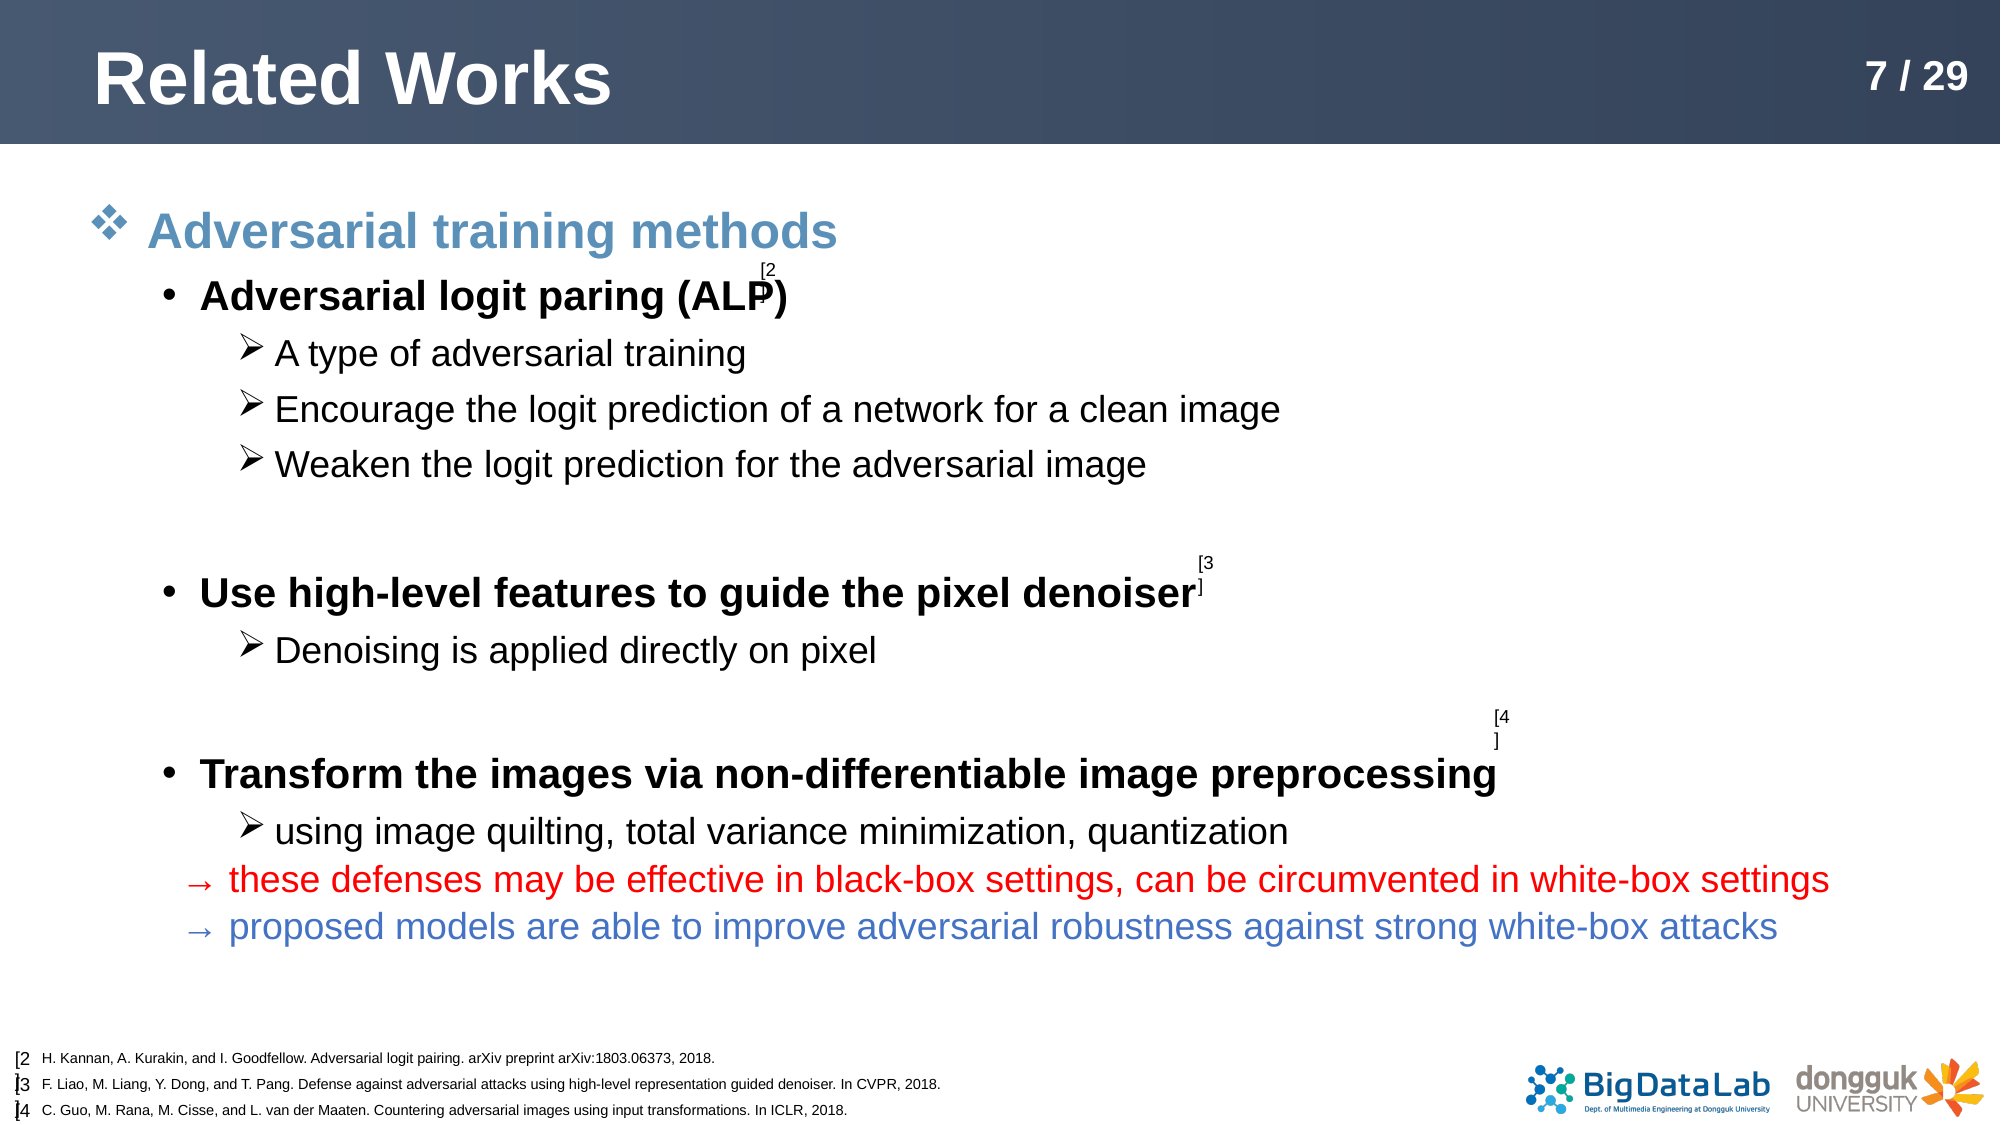

# Related Works
7 / 29
 Adversarial training methods
Adversarial logit paring (ALP)
A type of adversarial training
Encourage the logit prediction of a network for a clean image
Weaken the logit prediction for the adversarial image

Use high-level features to guide the pixel denoiser
Denoising is applied directly on pixel

Transform the images via non-differentiable image preprocessing
using image quilting, total variance minimization, quantization

[2]
[3]
[4]
→ these defenses may be effective in black-box settings, can be circumvented in white-box settings
→ proposed models are able to improve adversarial robustness against strong white-box attacks
[2]
H. Kannan, A. Kurakin, and I. Goodfellow. Adversarial logit pairing. arXiv preprint arXiv:1803.06373, 2018.
[3]
F. Liao, M. Liang, Y. Dong, and T. Pang. Defense against adversarial attacks using high-level representation guided denoiser. In CVPR, 2018.
[4]
C. Guo, M. Rana, M. Cisse, and L. van der Maaten. Countering adversarial images using input transformations. In ICLR, 2018.